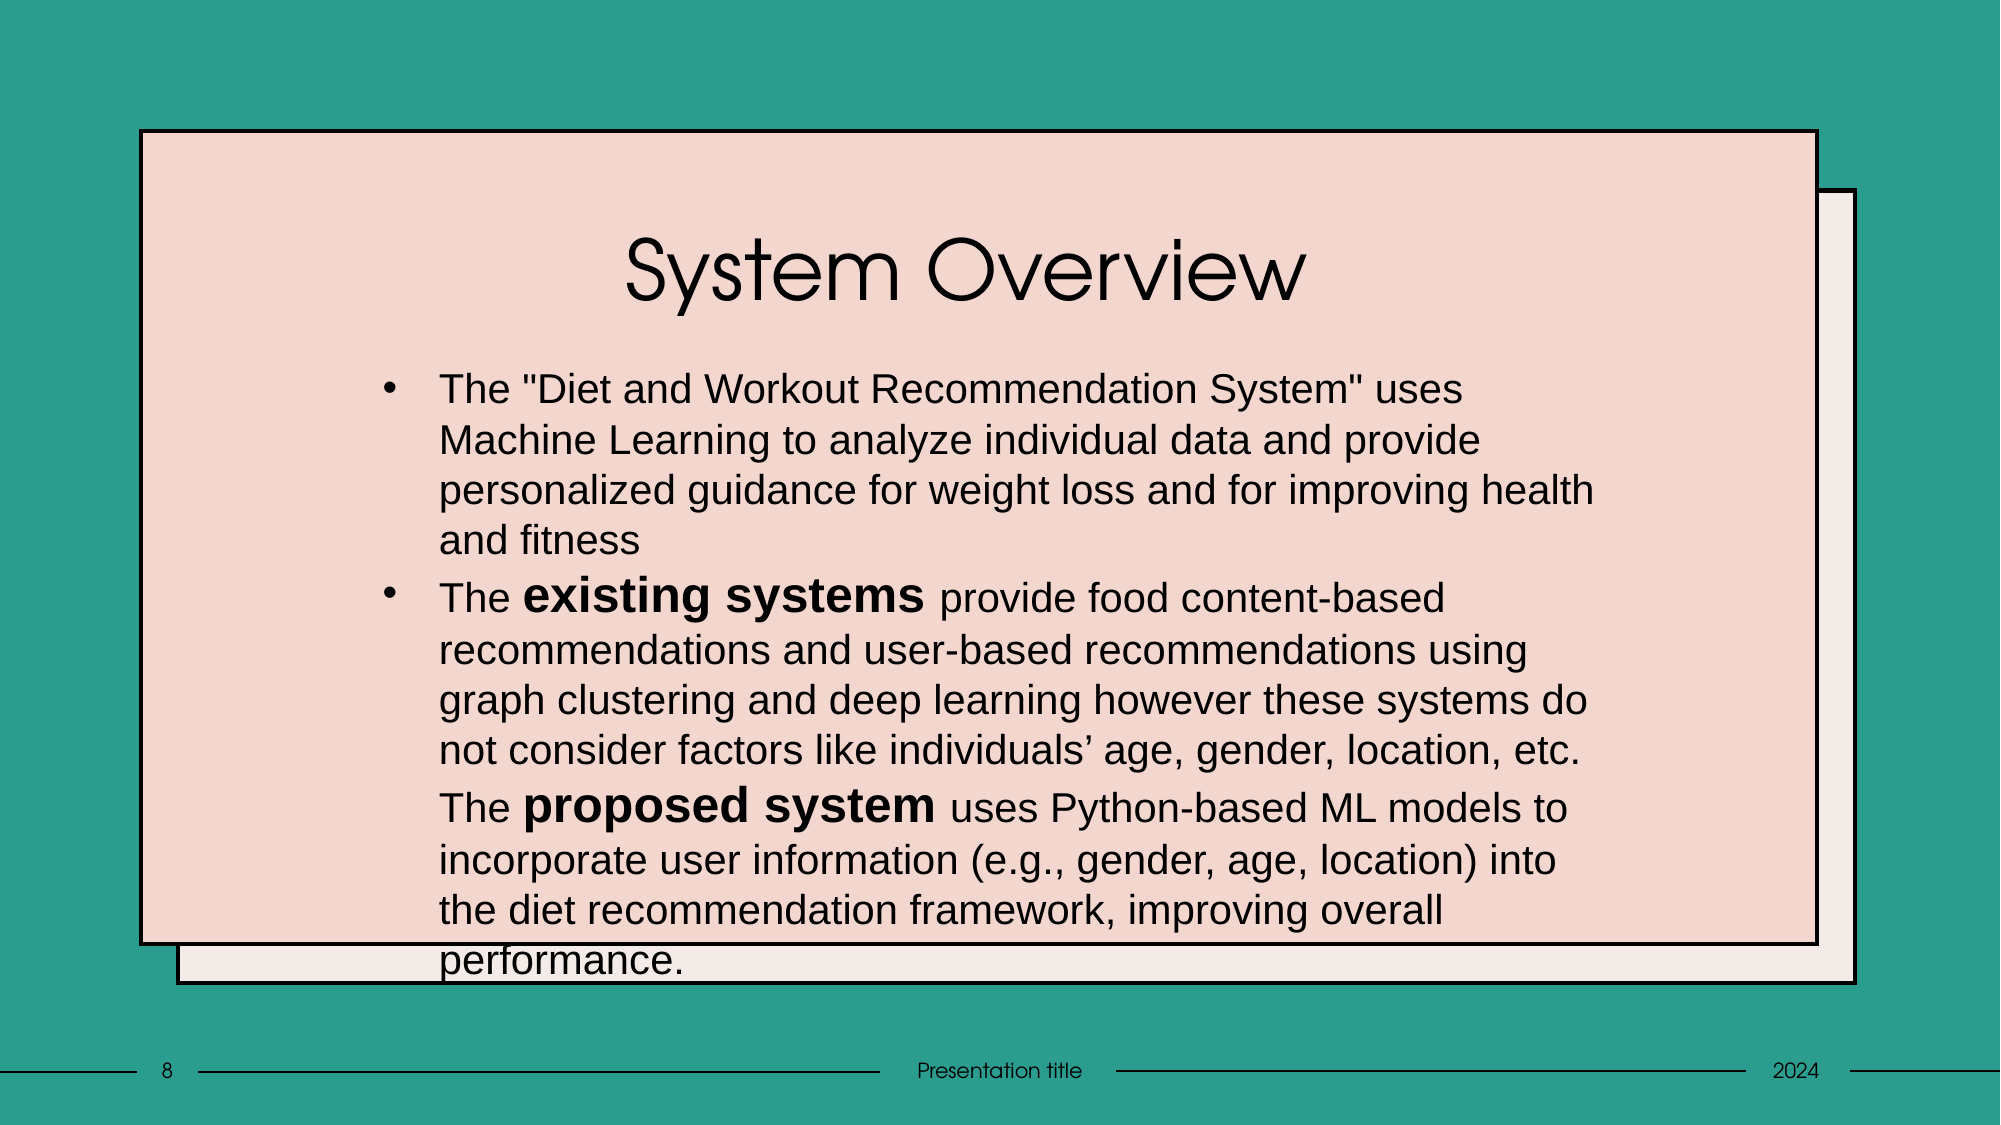

# System Overview
The "Diet and Workout Recommendation System" uses Machine Learning to analyze individual data and provide personalized guidance for weight loss and for improving health and fitness
The existing systems provide food content-based recommendations and user-based recommendations using graph clustering and deep learning however these systems do not consider factors like individuals’ age, gender, location, etc. The proposed system uses Python-based ML models to incorporate user information (e.g., gender, age, location) into the diet recommendation framework, improving overall performance.
8
Presentation title
2024